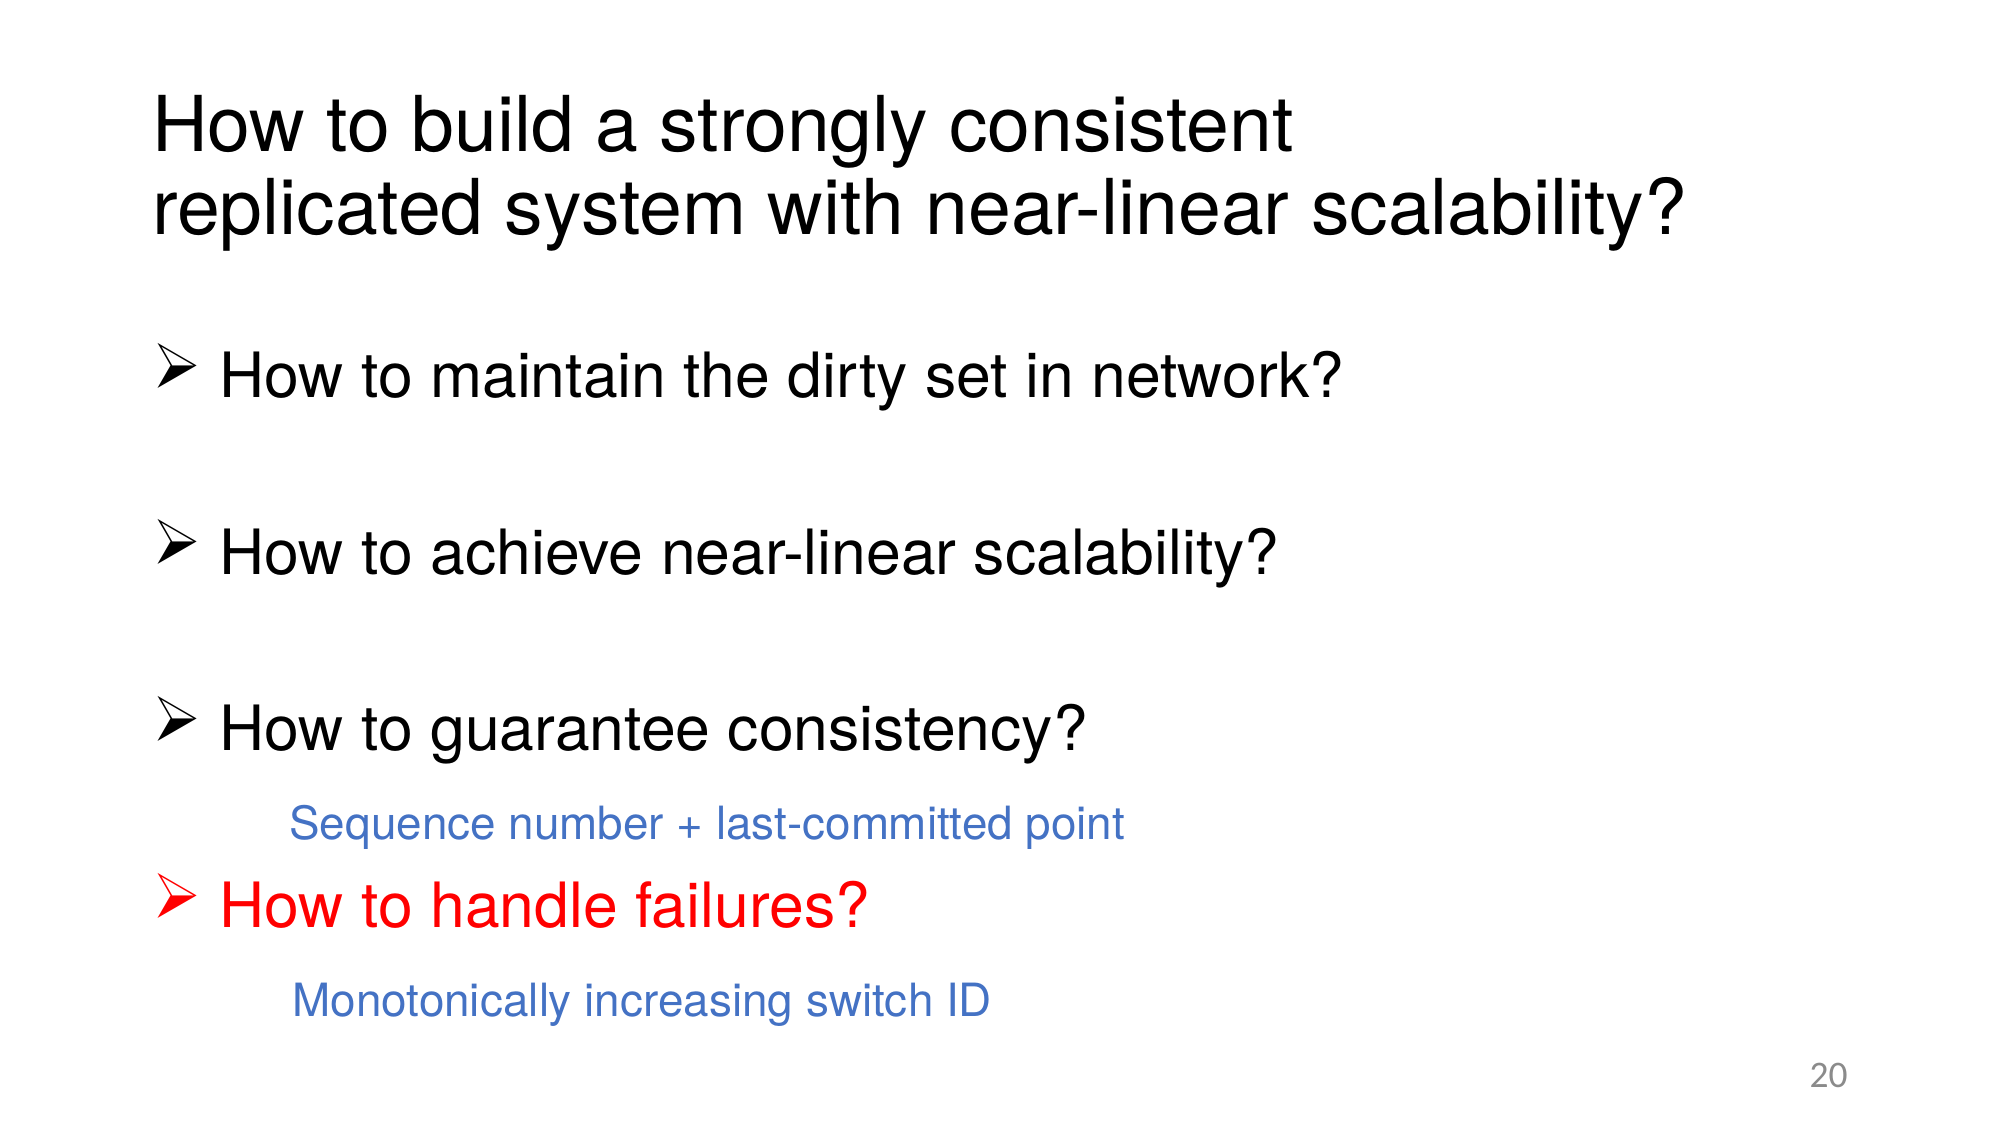

# How to build a strongly consistent replicated system with near-linear scalability?
 How to maintain the dirty set in network?

 How to achieve near-linear scalability?

 How to guarantee consistency?

 How to handle failures?

Sequence number + last-committed point
Monotonically increasing switch ID
20